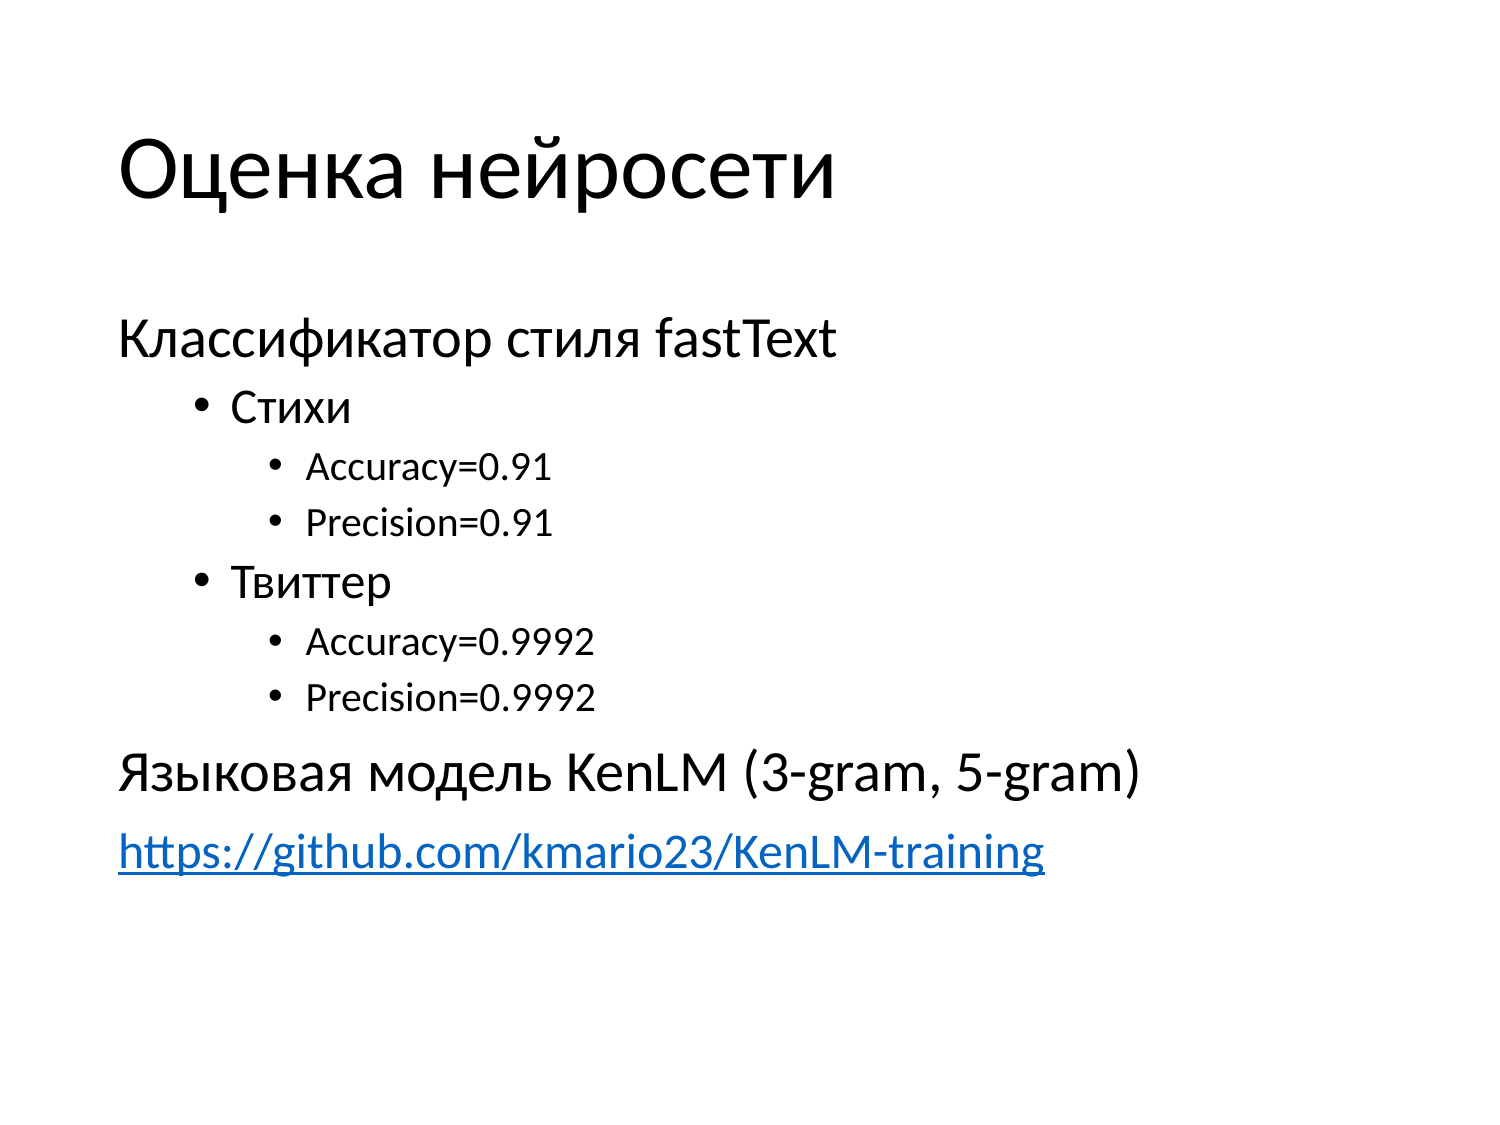

# Оценка нейросети
Классификатор стиля fastText
Стихи
Accuracy=0.91
Precision=0.91
Твиттер
Accuracy=0.9992
Precision=0.9992
Языковая модель KenLM (3-gram, 5-gram)
https://github.com/kmario23/KenLM-training